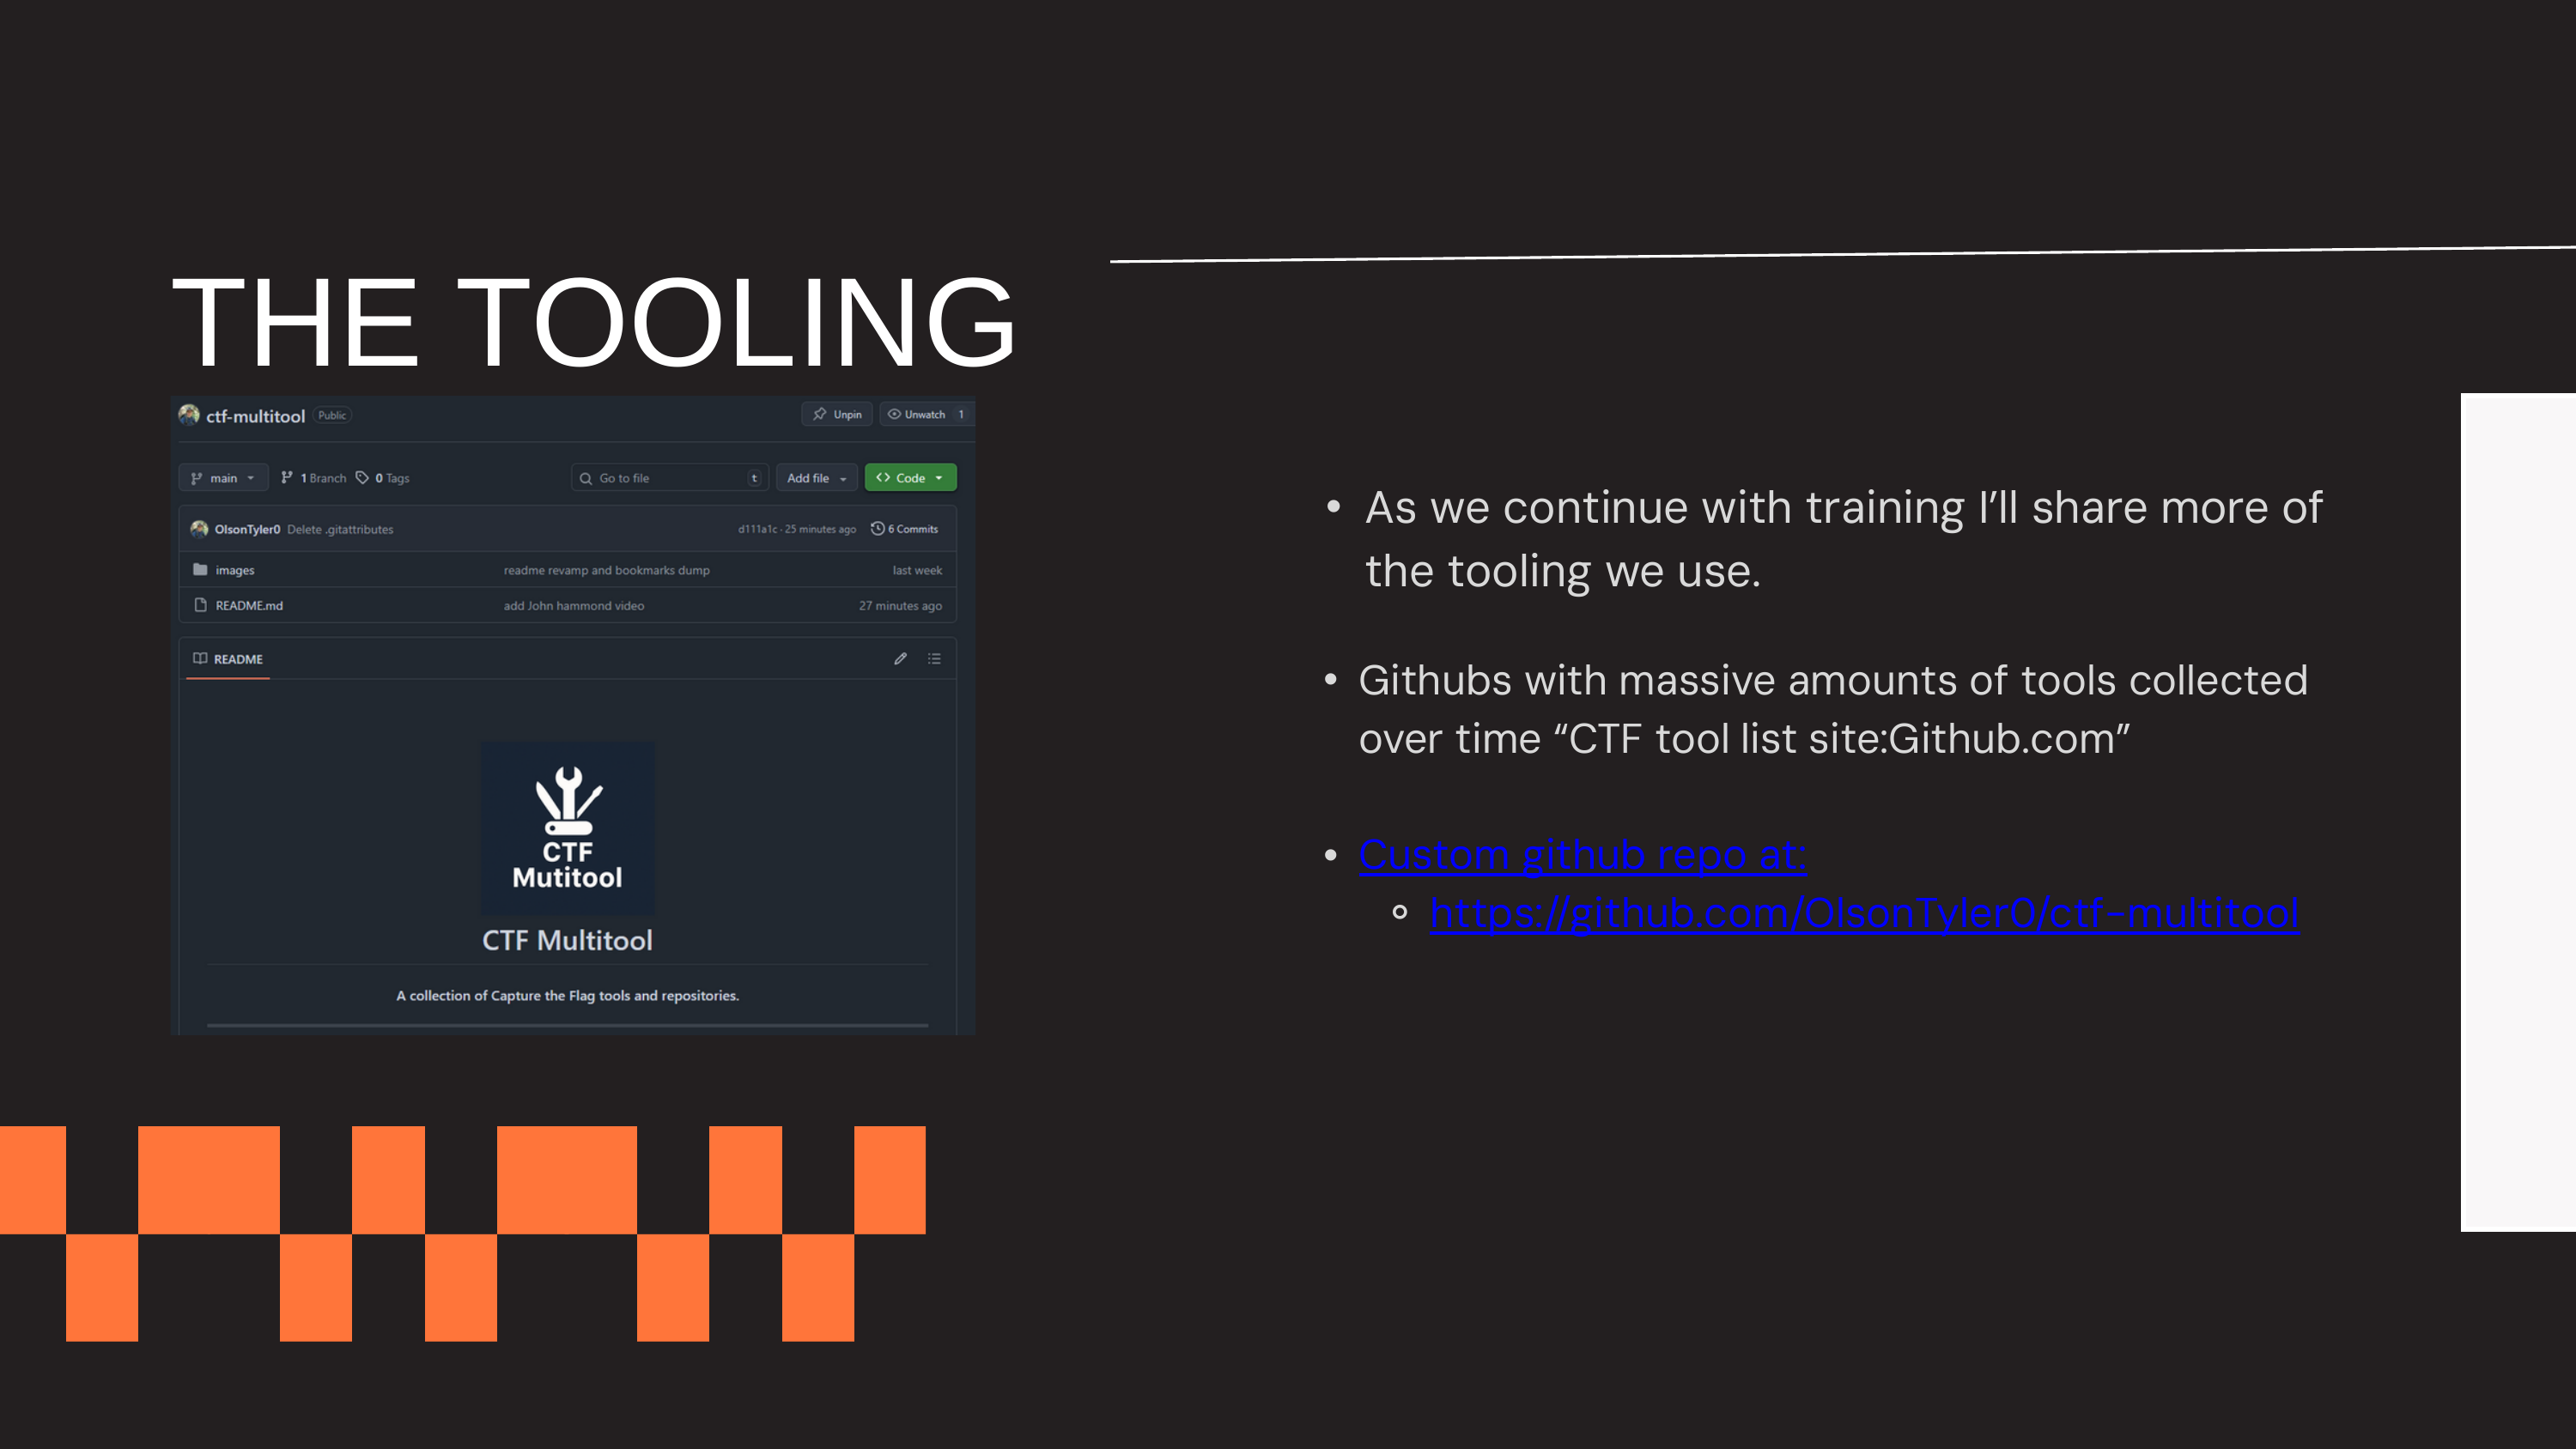

THE TOOLING

As we continue with training I’ll share more of the tooling we use.

Githubs with massive amounts of tools collected over time “CTF tool list site:Github.com”
Custom github repo at:
https://github.com/OlsonTyler0/ctf-multitool